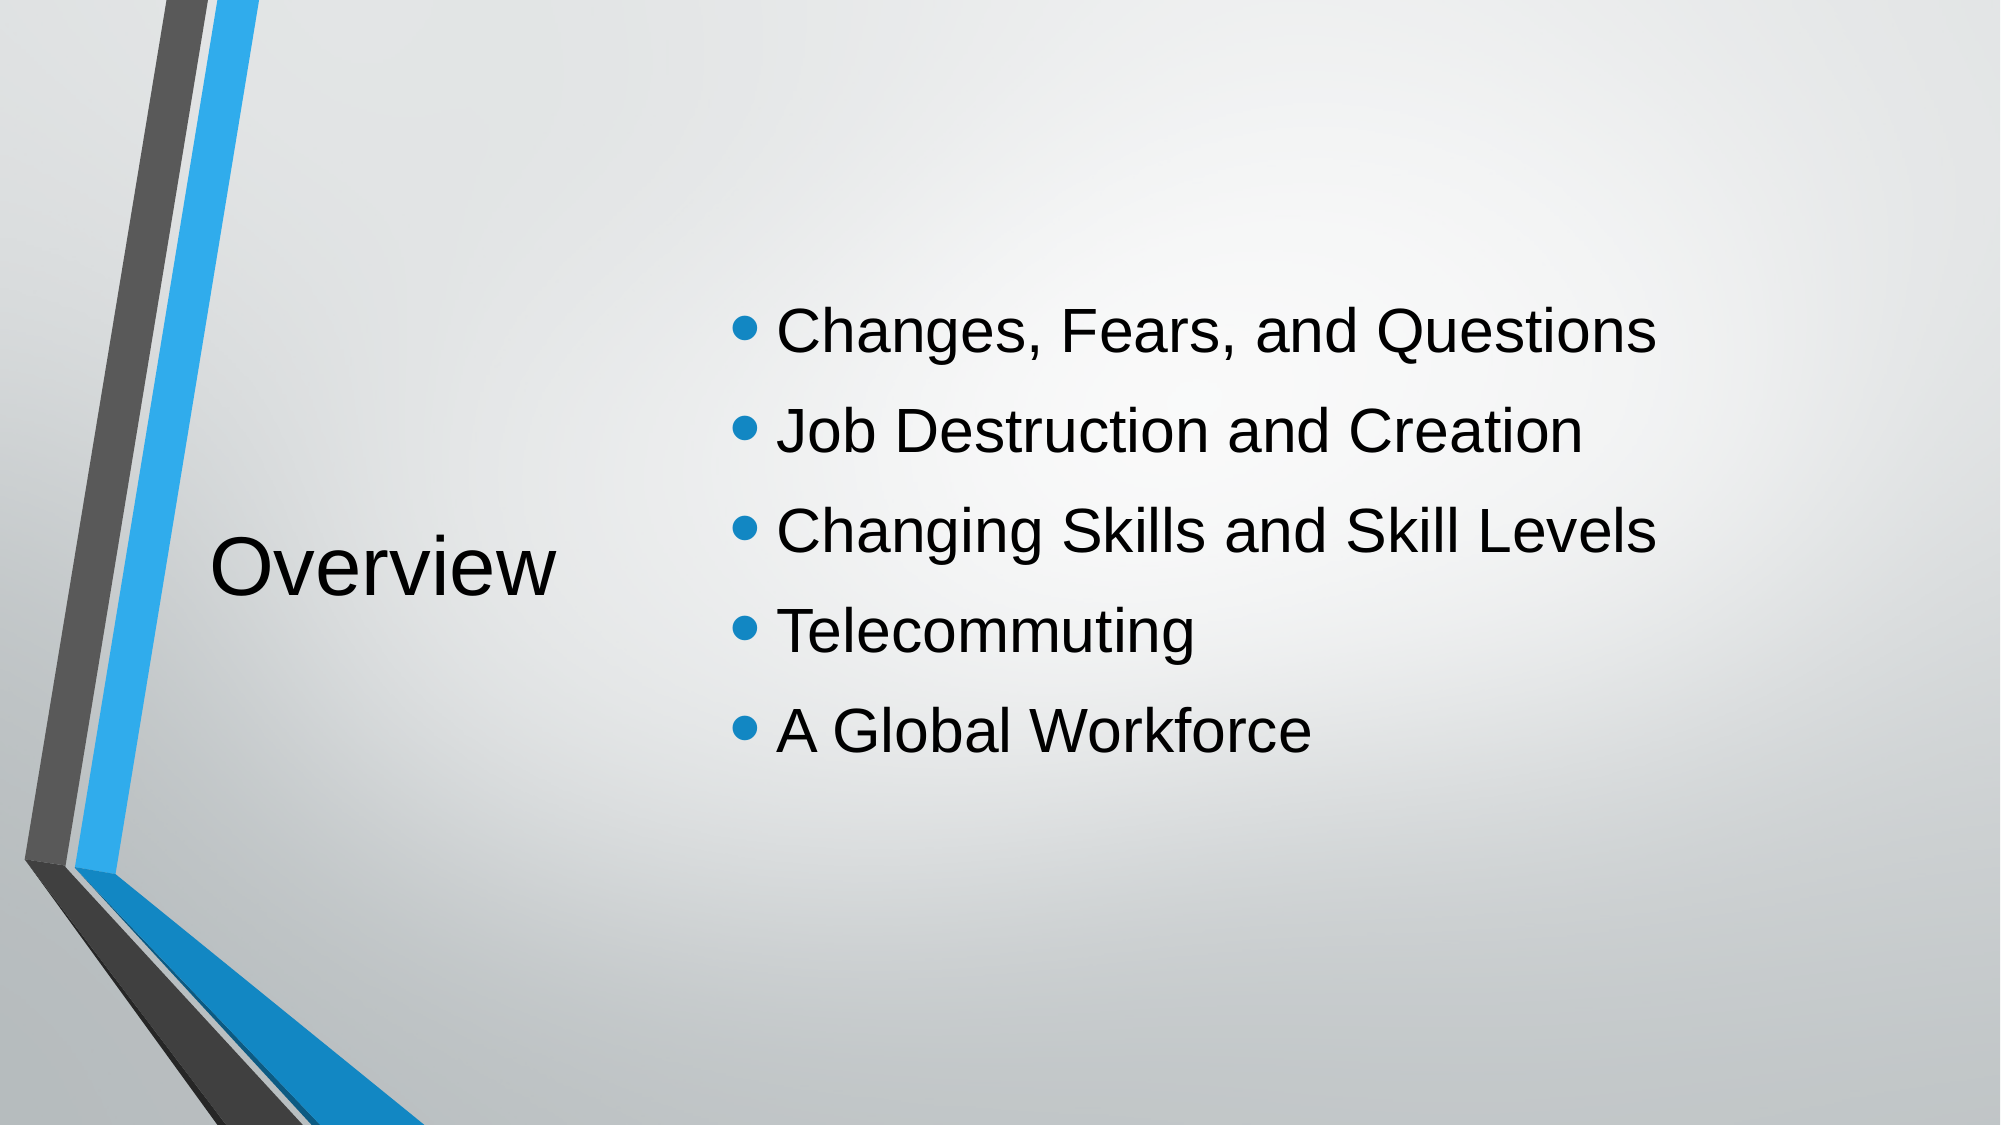

# Overview
Changes, Fears, and Questions
Job Destruction and Creation
Changing Skills and Skill Levels
Telecommuting
A Global Workforce